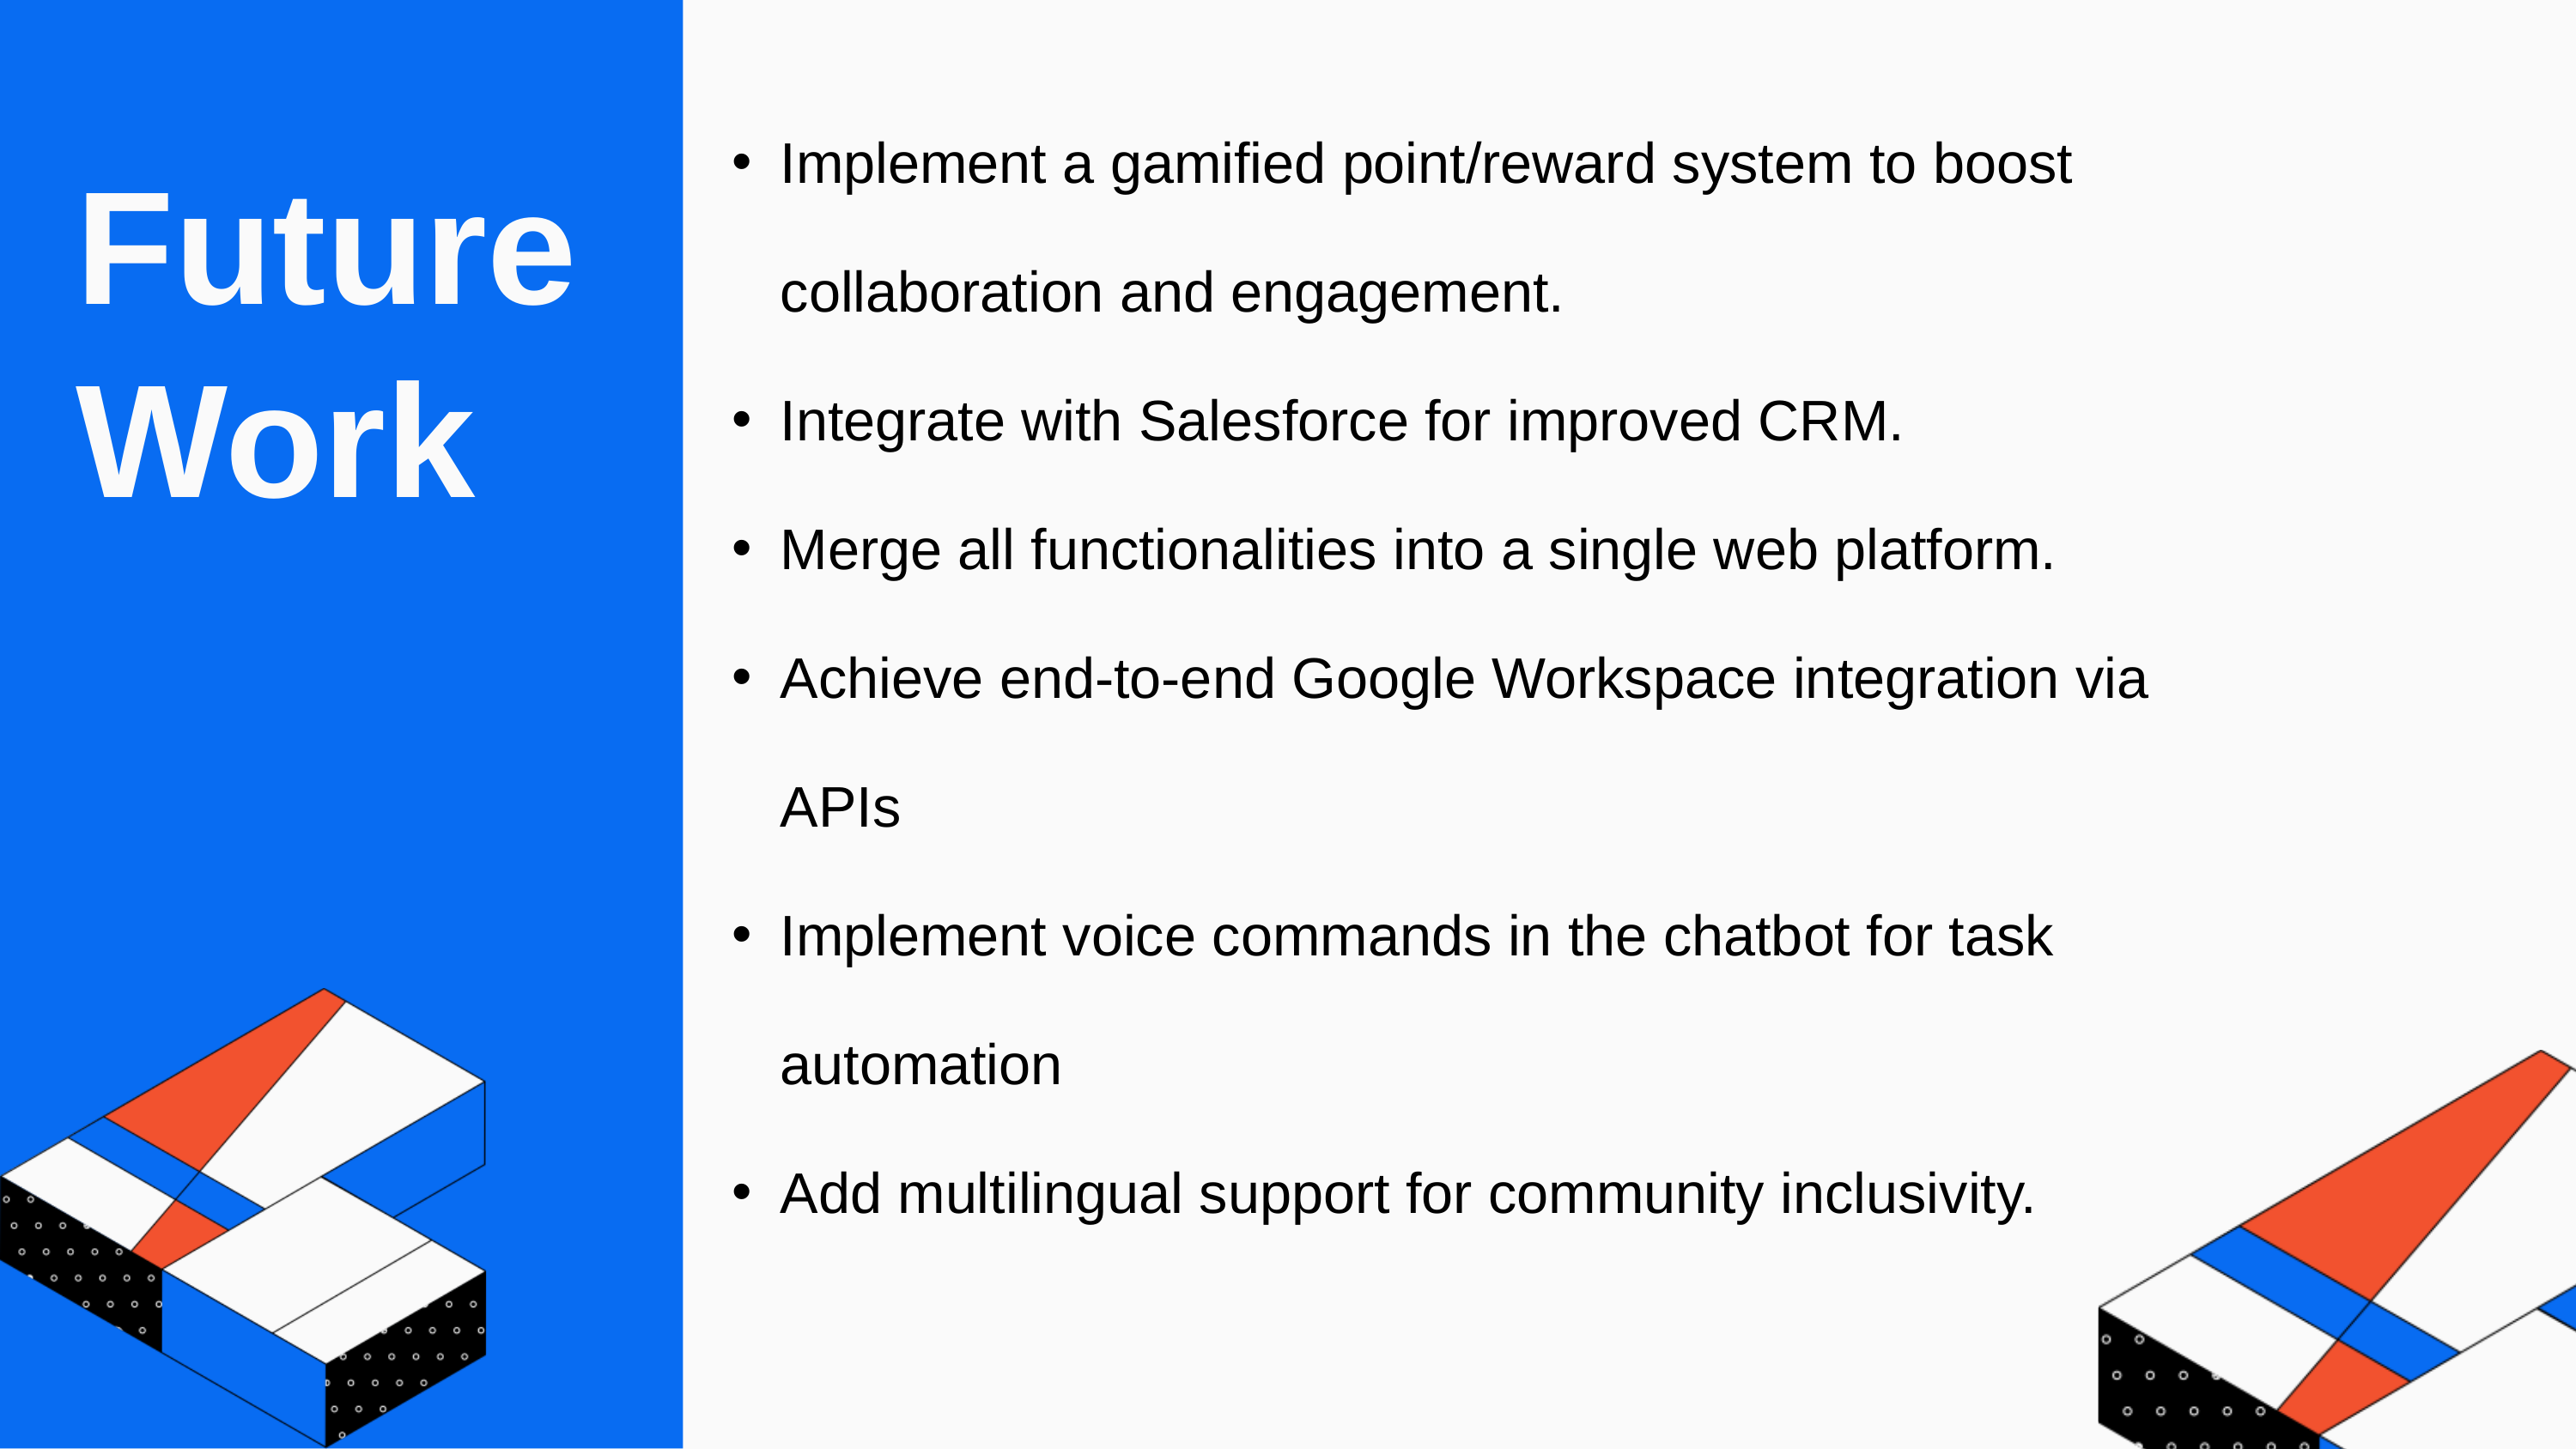

Implement a gamified point/reward system to boost collaboration and engagement.
Integrate with Salesforce for improved CRM.
Merge all functionalities into a single web platform.
Achieve end-to-end Google Workspace integration via APIs
Implement voice commands in the chatbot for task automation
Add multilingual support for community inclusivity.

Future
Work